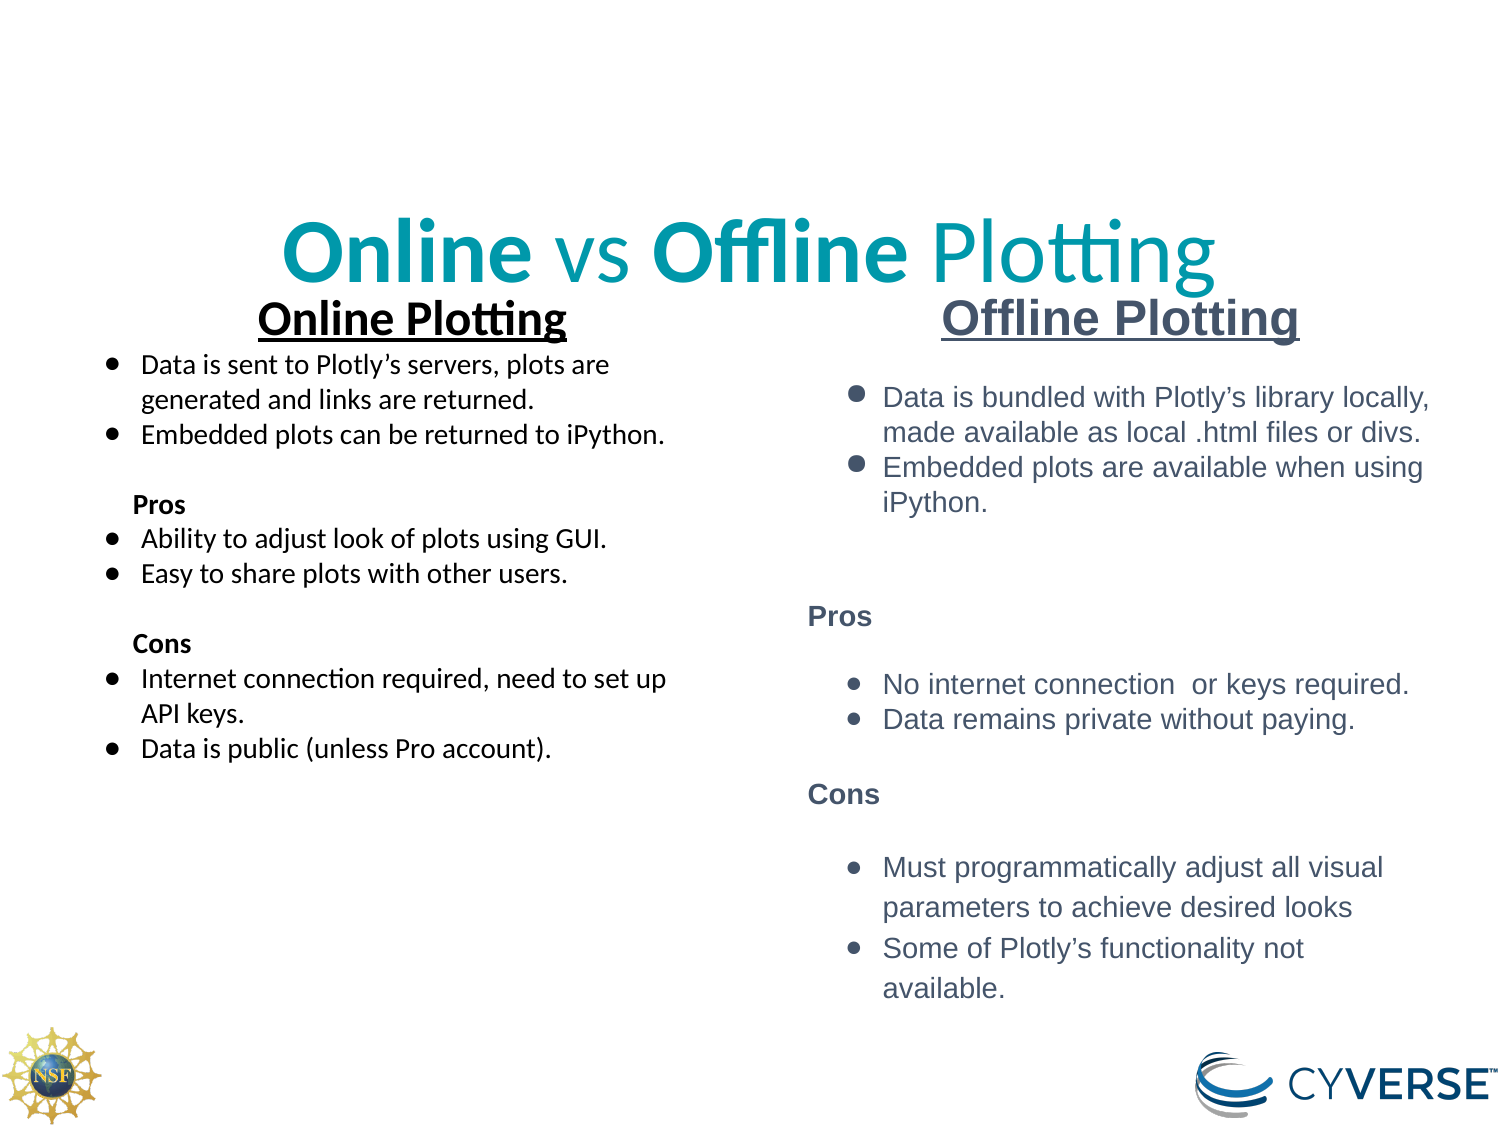

# Online vs Offline Plotting
Online Plotting
Data is sent to Plotly’s servers, plots are generated and links are returned.
Embedded plots can be returned to iPython.

Pros
Ability to adjust look of plots using GUI.
Easy to share plots with other users.

Cons
Internet connection required, need to set up API keys.
Data is public (unless Pro account).
Offline Plotting
Data is bundled with Plotly’s library locally, made available as local .html files or divs.
Embedded plots are available when using iPython.

Pros
No internet connection  or keys required.
Data remains private without paying.

Cons
Must programmatically adjust all visual parameters to achieve desired looks
Some of Plotly’s functionality not available.